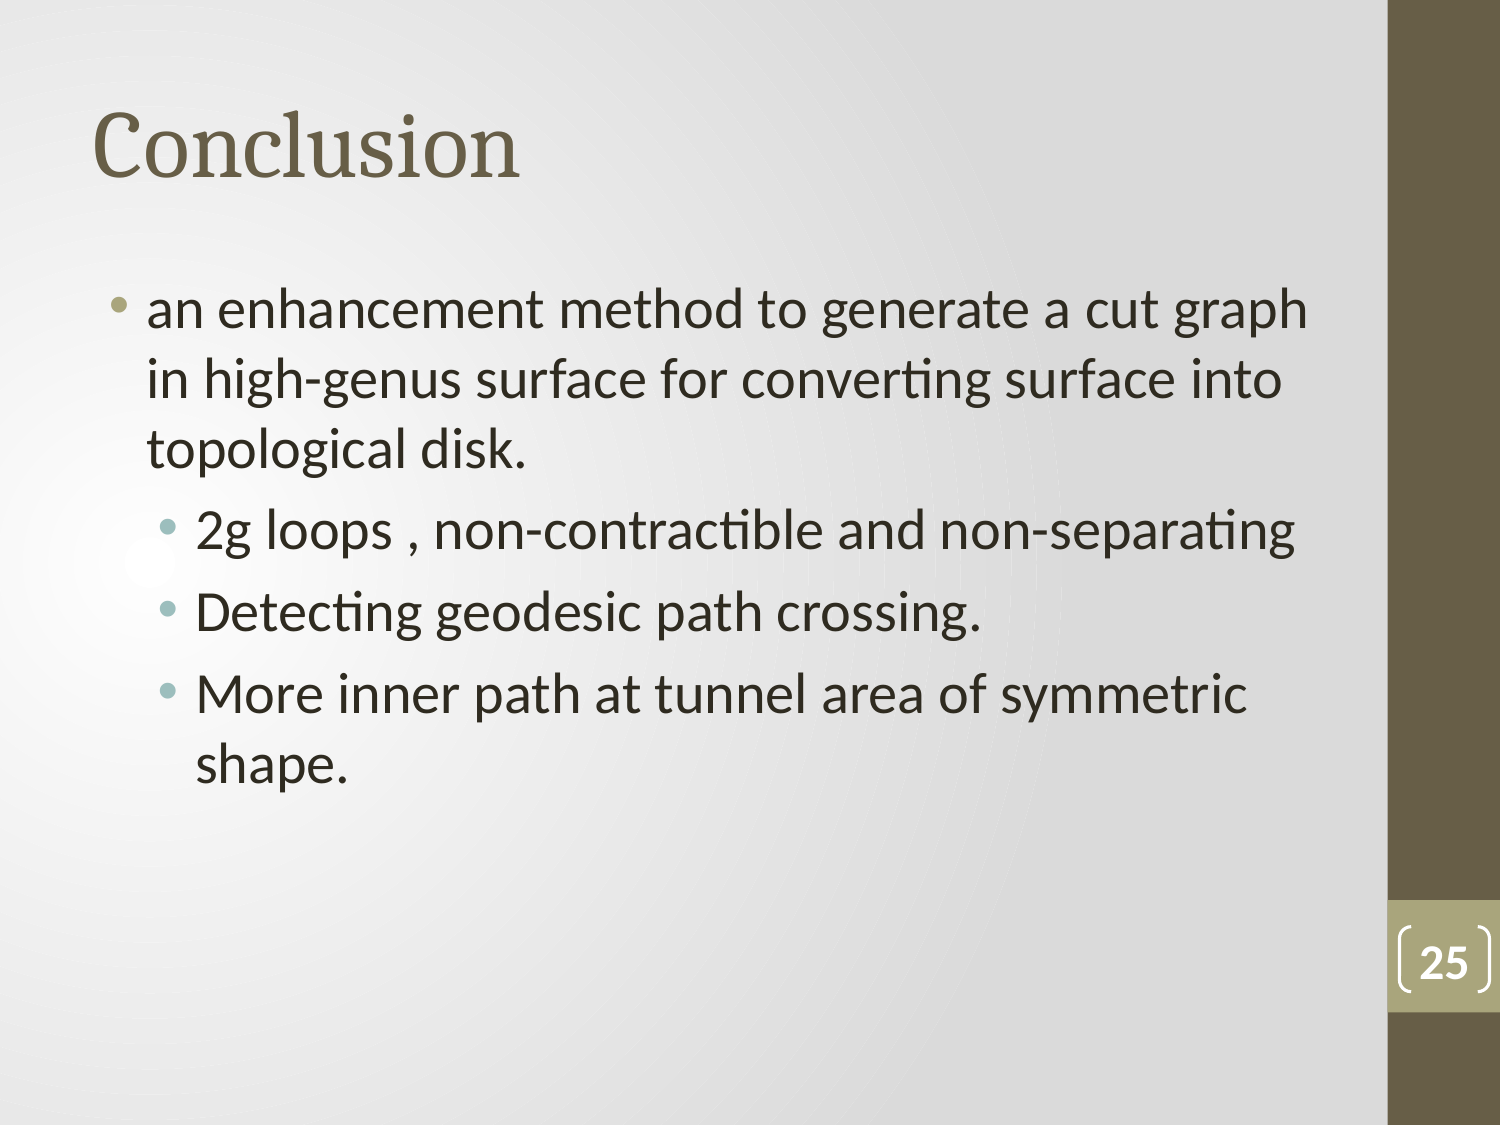

# Conclusion
an enhancement method to generate a cut graph in high-genus surface for converting surface into topological disk.
2g loops , non-contractible and non-separating
Detecting geodesic path crossing.
More inner path at tunnel area of symmetric shape.
25